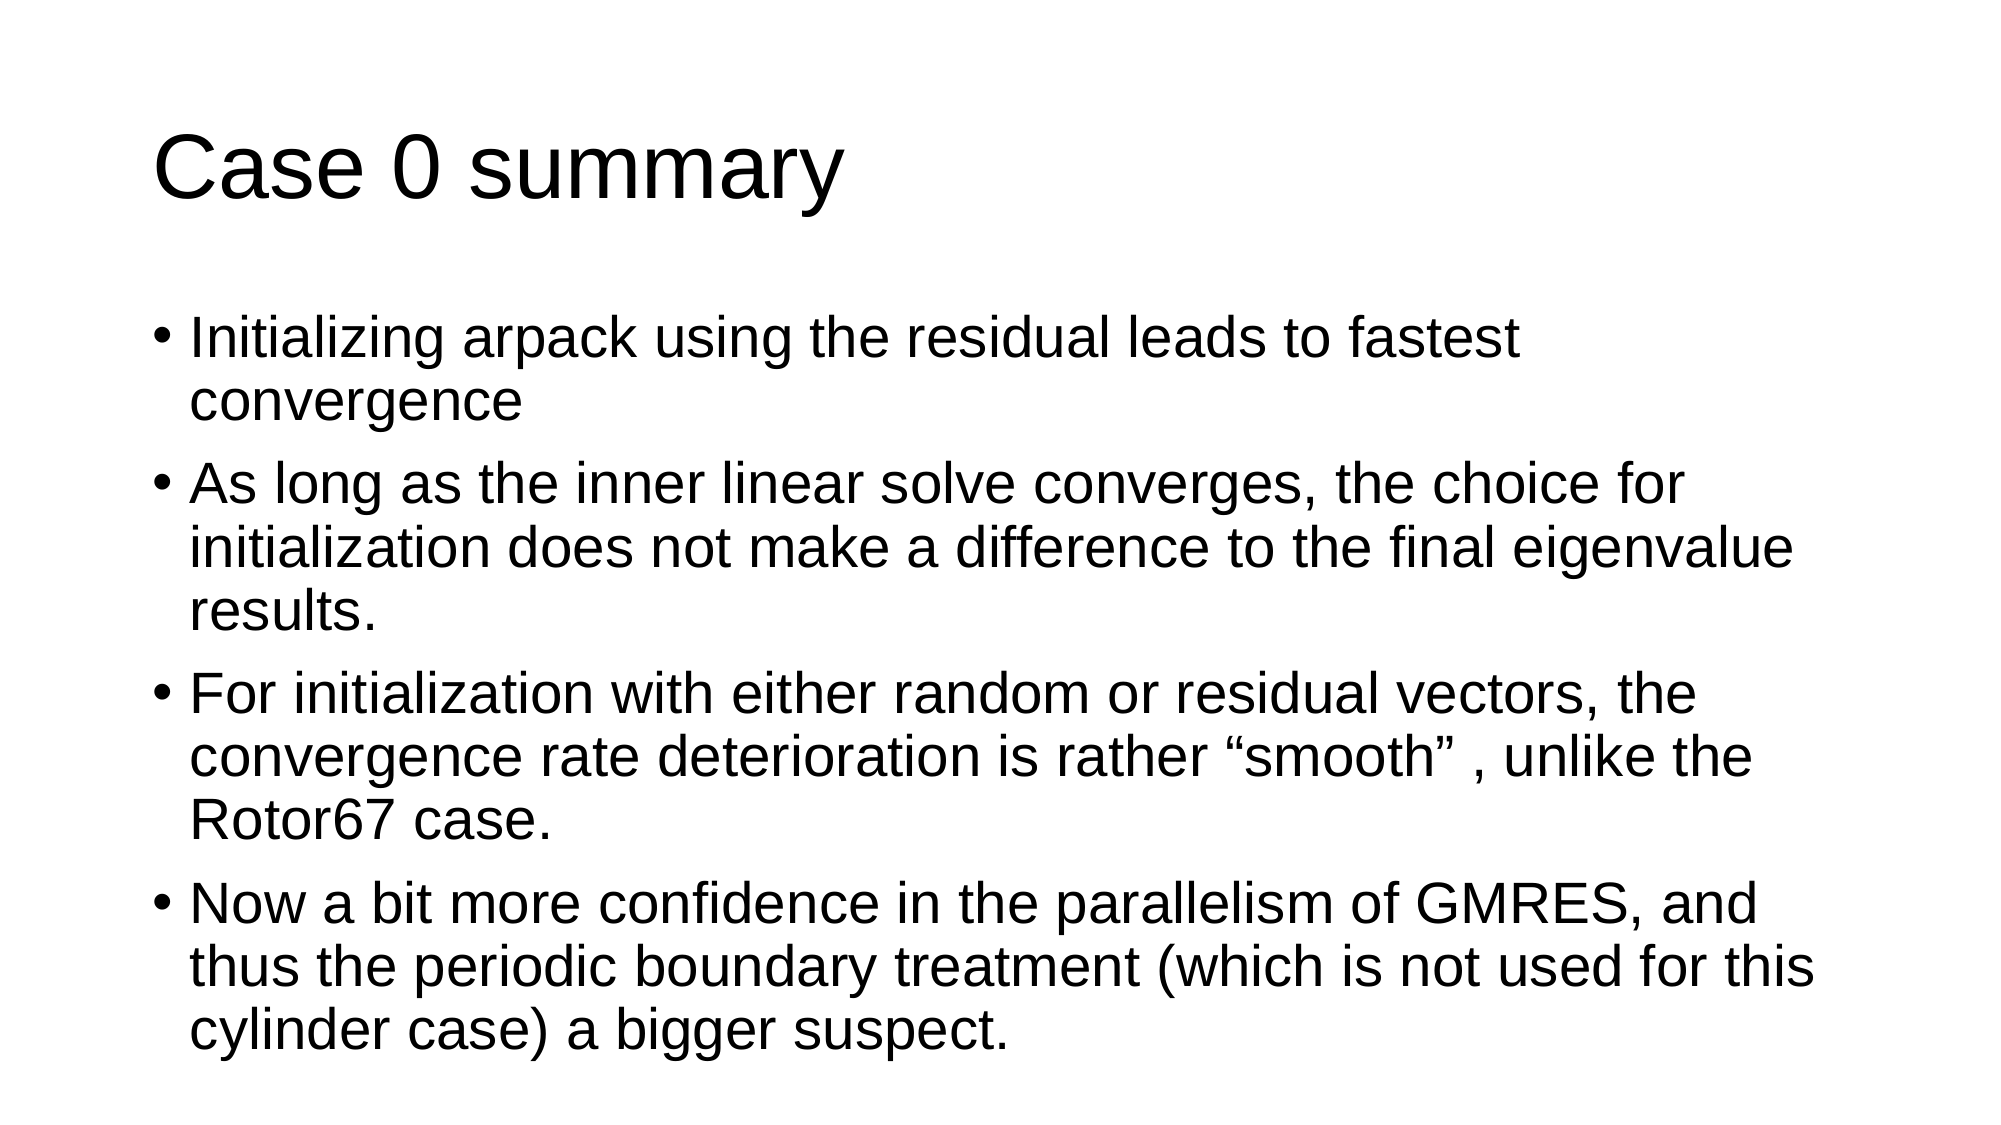

# Case 0 summary
Initializing arpack using the residual leads to fastest convergence
As long as the inner linear solve converges, the choice for initialization does not make a difference to the final eigenvalue results.
For initialization with either random or residual vectors, the convergence rate deterioration is rather “smooth” , unlike the Rotor67 case.
Now a bit more confidence in the parallelism of GMRES, and thus the periodic boundary treatment (which is not used for this cylinder case) a bigger suspect.